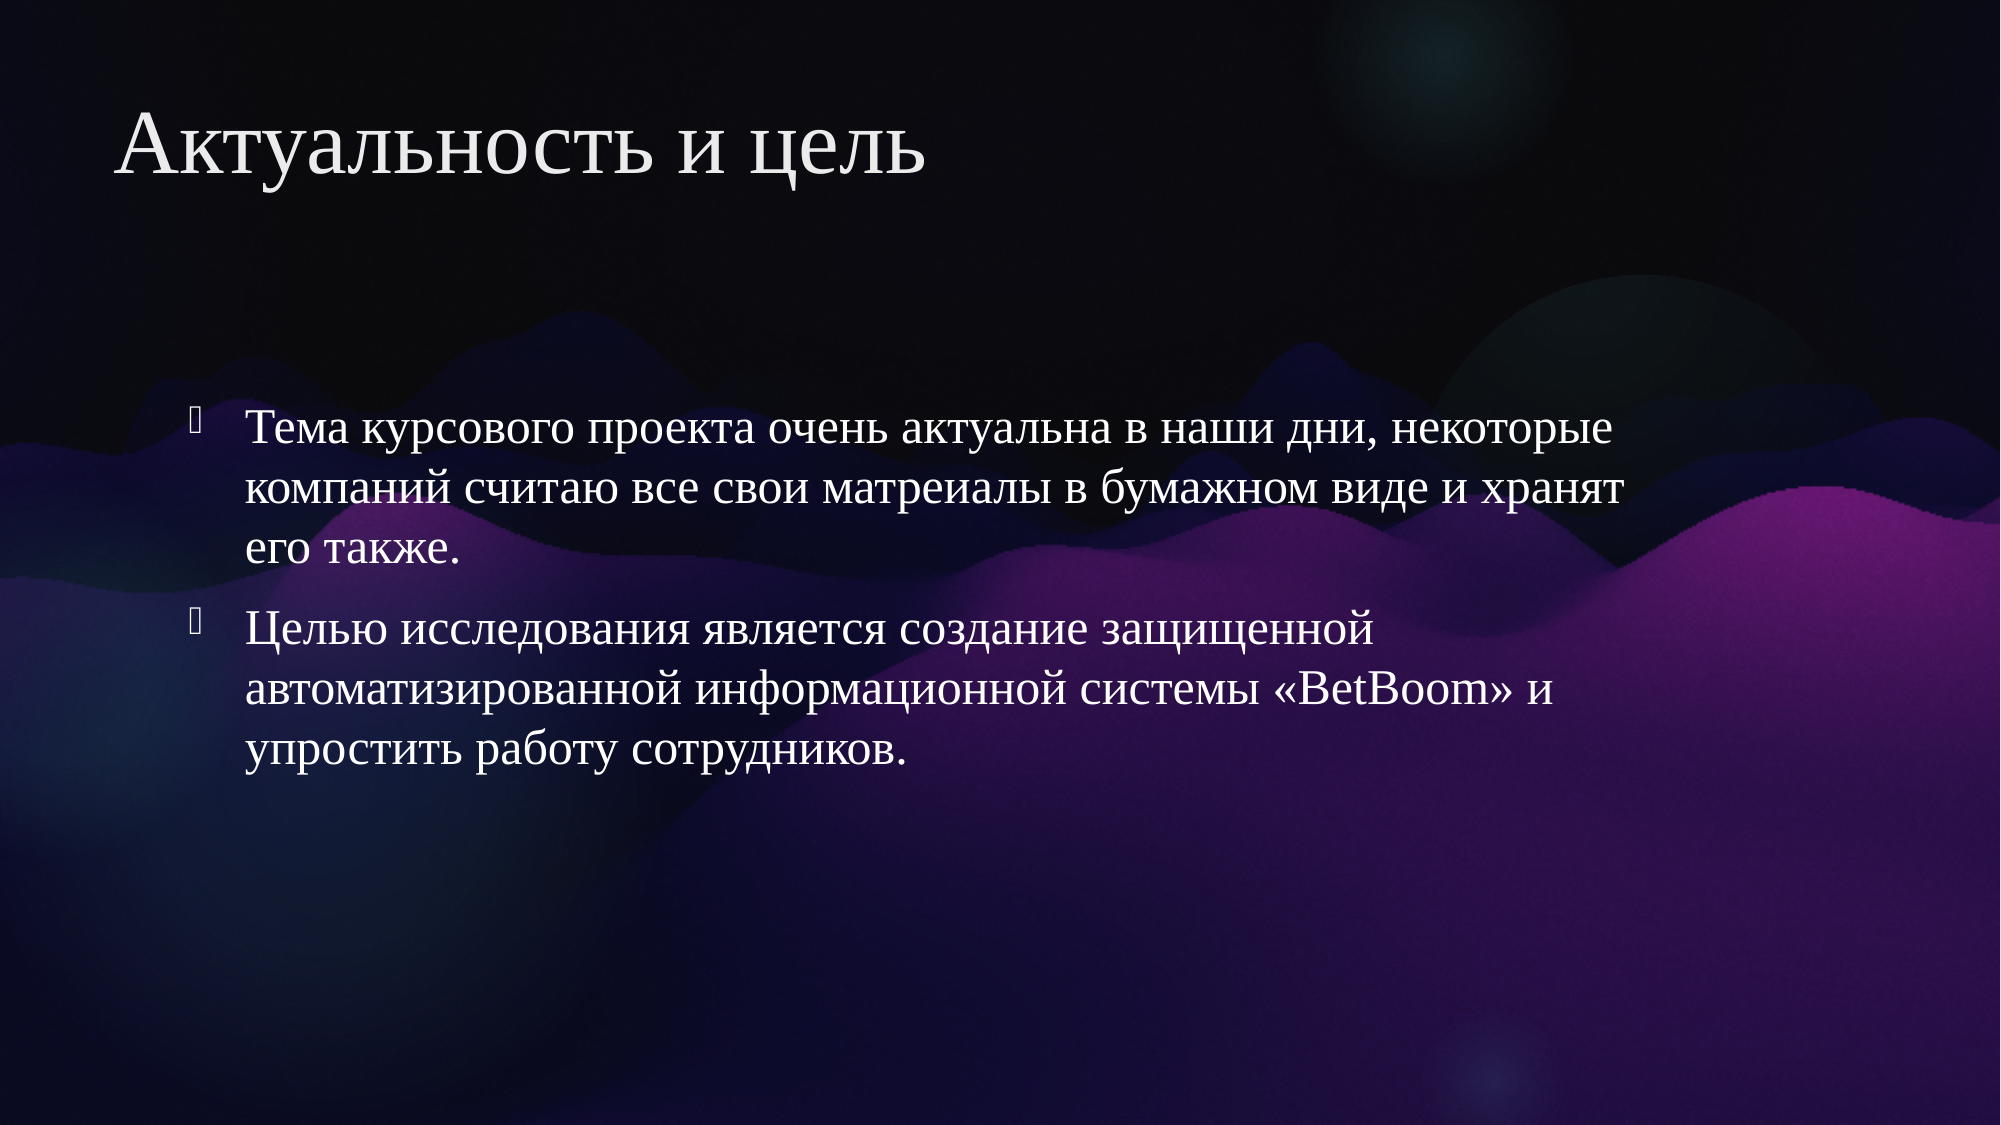

# Актуальность и цель
Тема курсового проекта очень актуальна в наши дни, некоторые компаний считаю все свои матреиалы в бумажном виде и хранят его также.
Целью исследования является создание защищенной автоматизированной информационной системы «BetBoom» и упростить работу сотрудников.